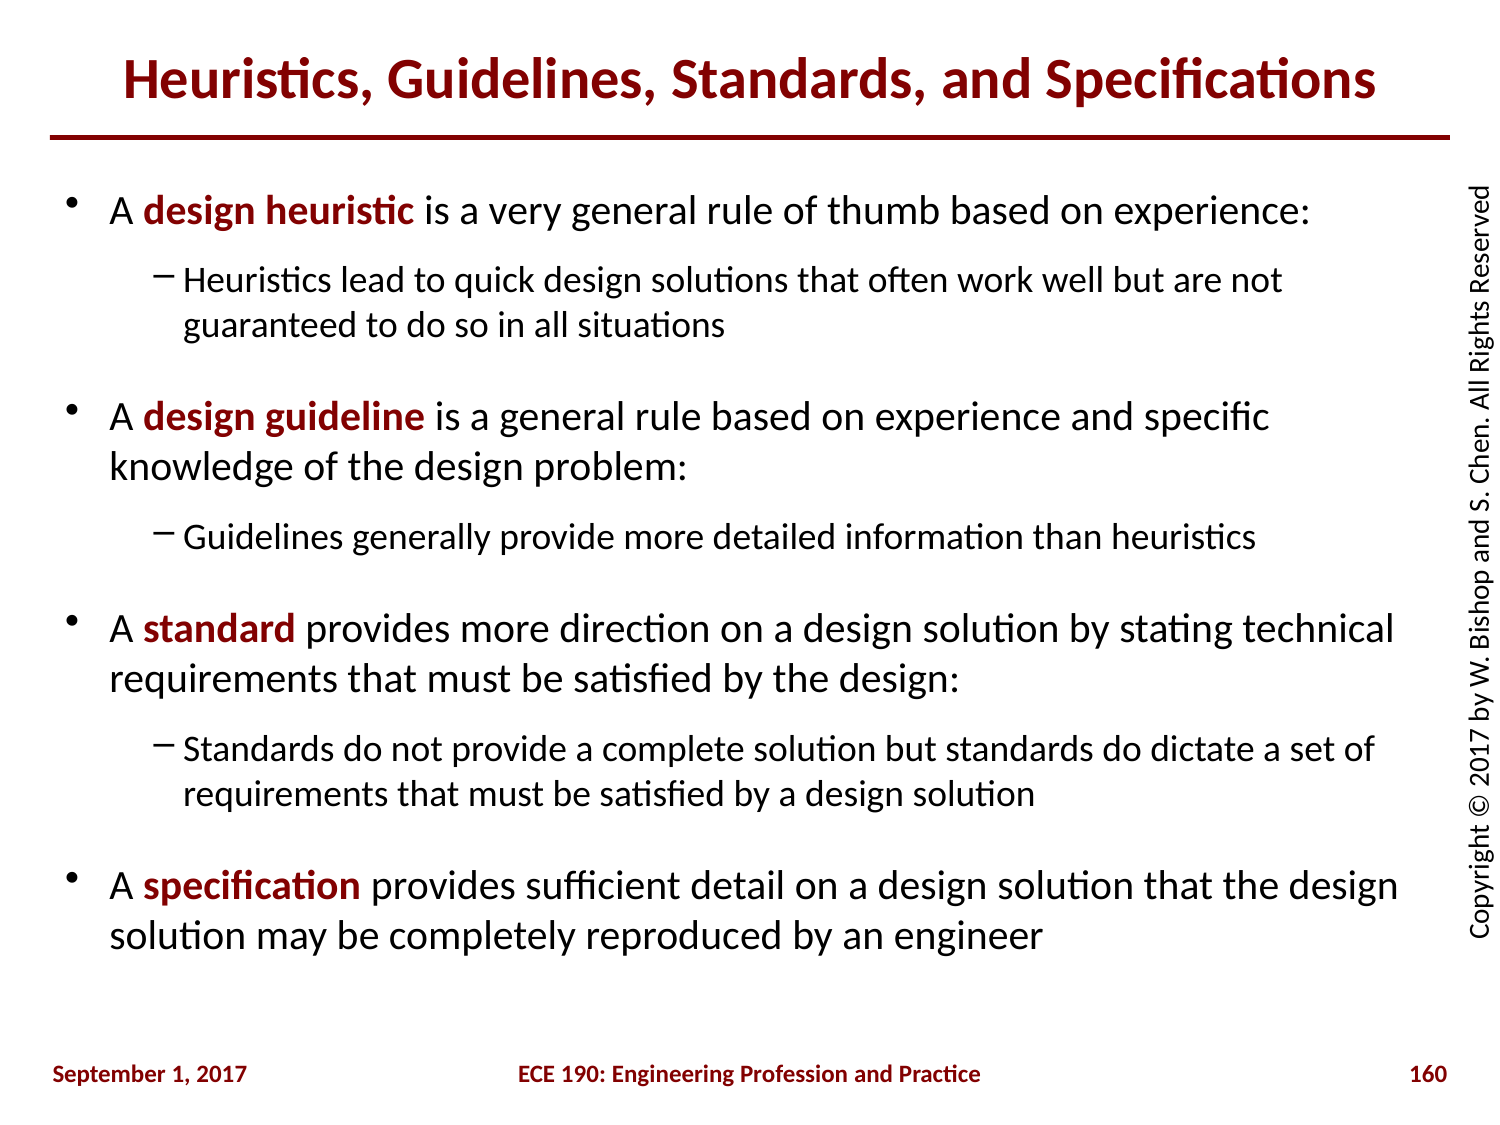

# Heuristics, Guidelines, Standards, and Specifications
A design heuristic is a very general rule of thumb based on experience:
Heuristics lead to quick design solutions that often work well but are not guaranteed to do so in all situations
A design guideline is a general rule based on experience and specific knowledge of the design problem:
Guidelines generally provide more detailed information than heuristics
A standard provides more direction on a design solution by stating technical requirements that must be satisfied by the design:
Standards do not provide a complete solution but standards do dictate a set of requirements that must be satisfied by a design solution
A specification provides sufficient detail on a design solution that the design solution may be completely reproduced by an engineer
September 1, 2017
ECE 190: Engineering Profession and Practice
160